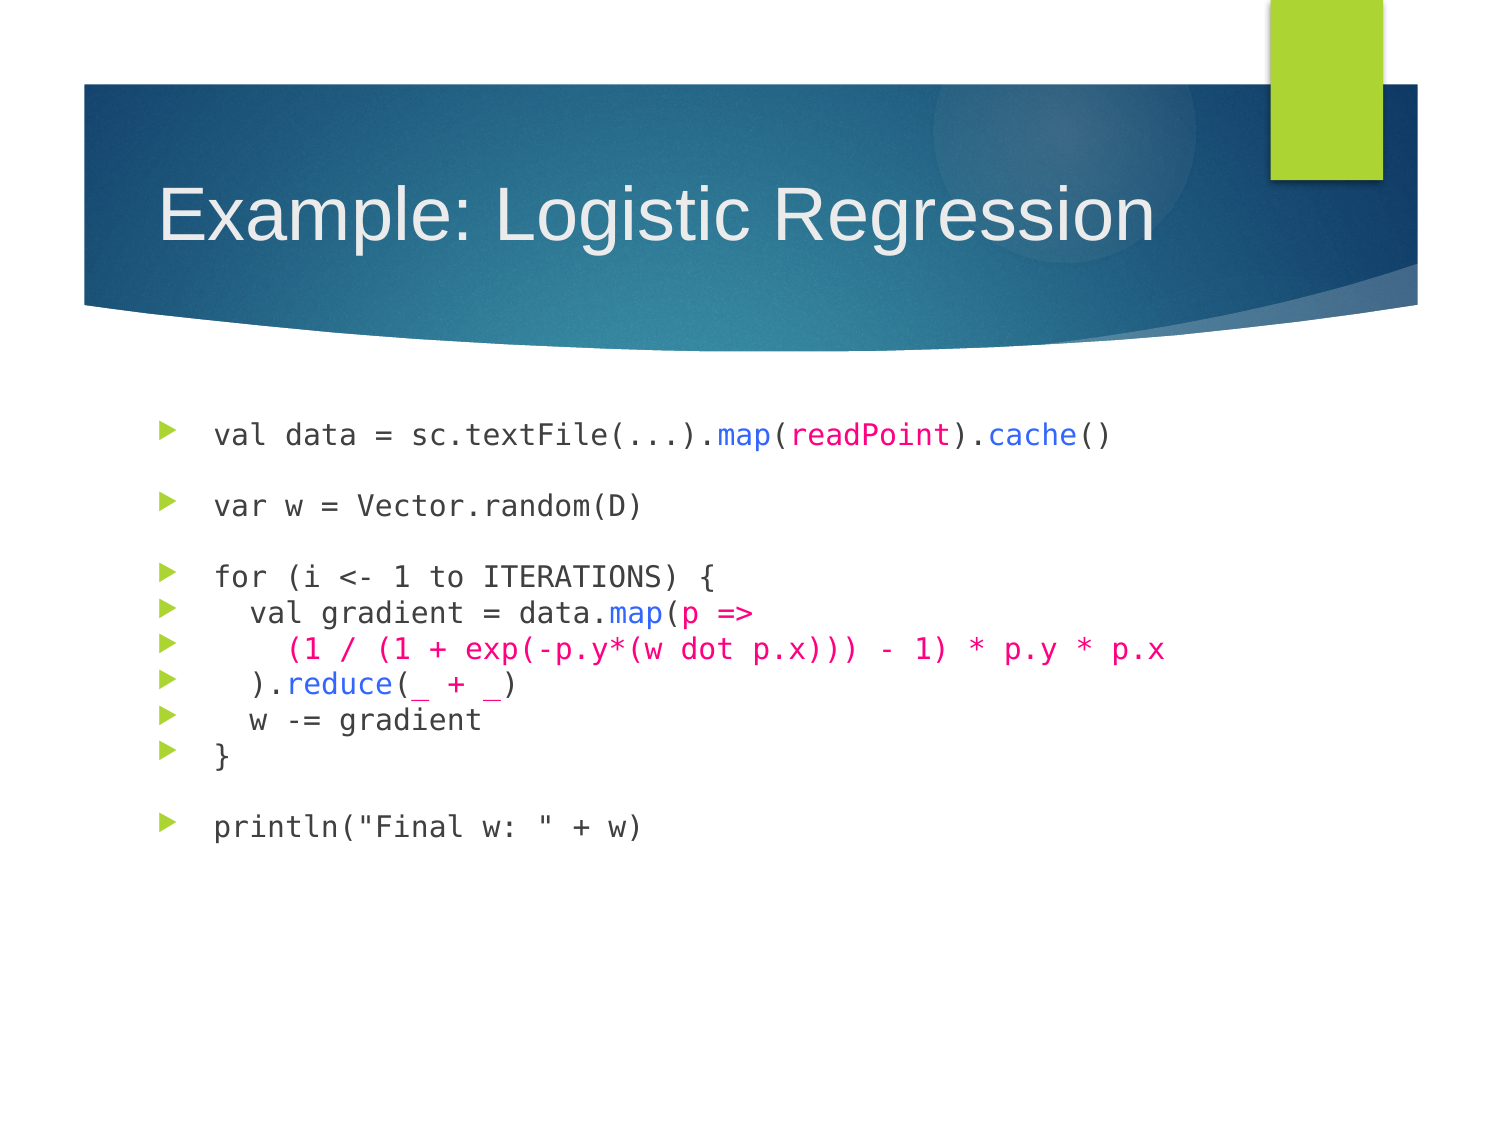

# Example: Logistic Regression
val data = sc.textFile(...).map(readPoint).cache()

var w = Vector.random(D)

for (i <- 1 to ITERATIONS) {
  val gradient = data.map(p =>
    (1 / (1 + exp(-p.y*(w dot p.x))) - 1) * p.y * p.x
  ).reduce(_ + _)
  w -= gradient
}

println("Final w: " + w)